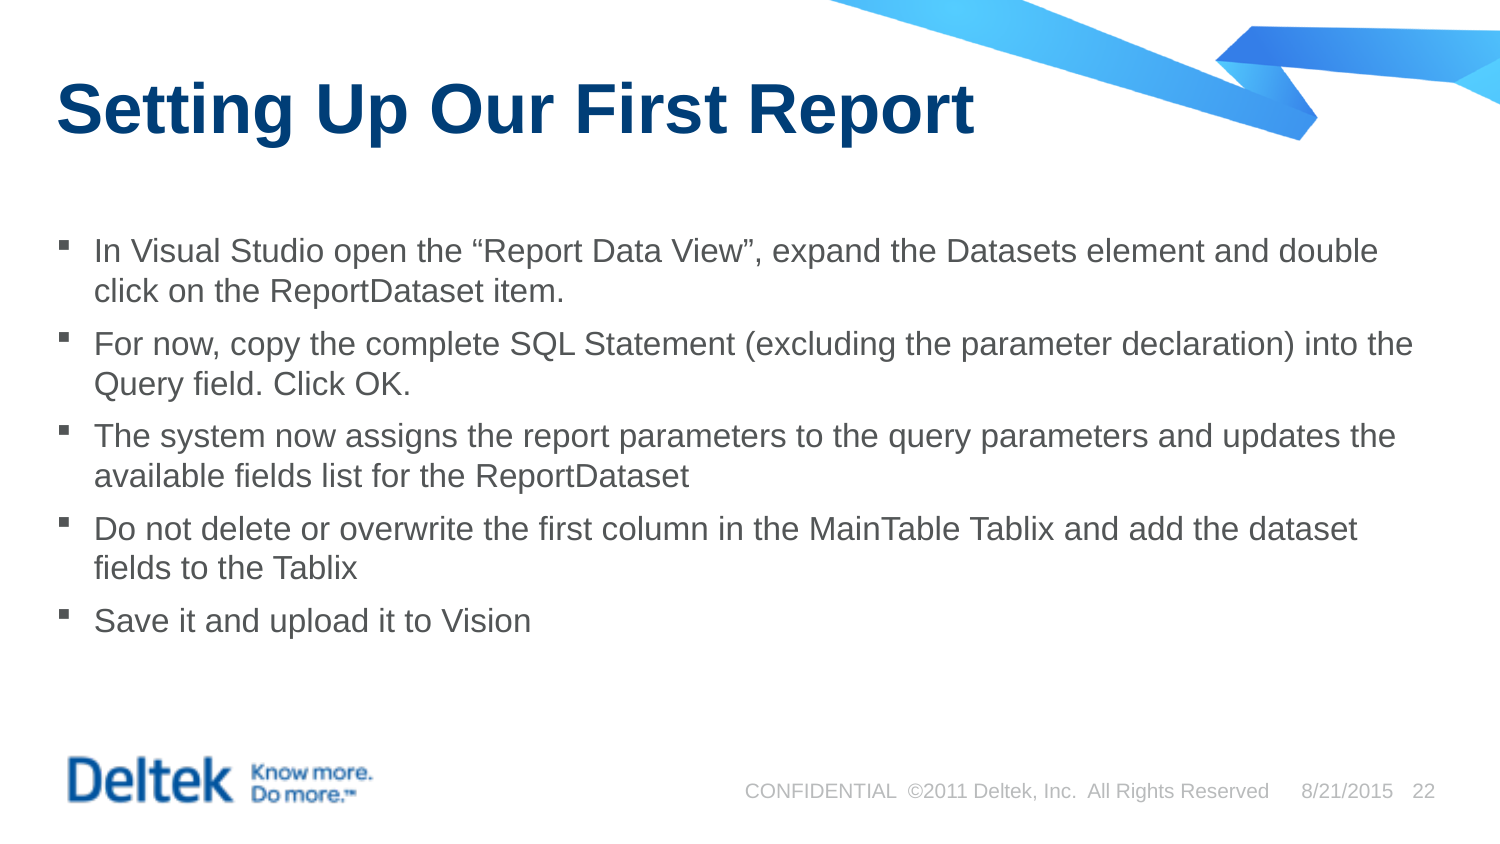

# Setting Up Our First Report
In Visual Studio open the “Report Data View”, expand the Datasets element and double click on the ReportDataset item.
For now, copy the complete SQL Statement (excluding the parameter declaration) into the Query field. Click OK.
The system now assigns the report parameters to the query parameters and updates the available fields list for the ReportDataset
Do not delete or overwrite the first column in the MainTable Tablix and add the dataset fields to the Tablix
Save it and upload it to Vision
CONFIDENTIAL  ©2011 Deltek, Inc.  All Rights Reserved
8/21/2015
22